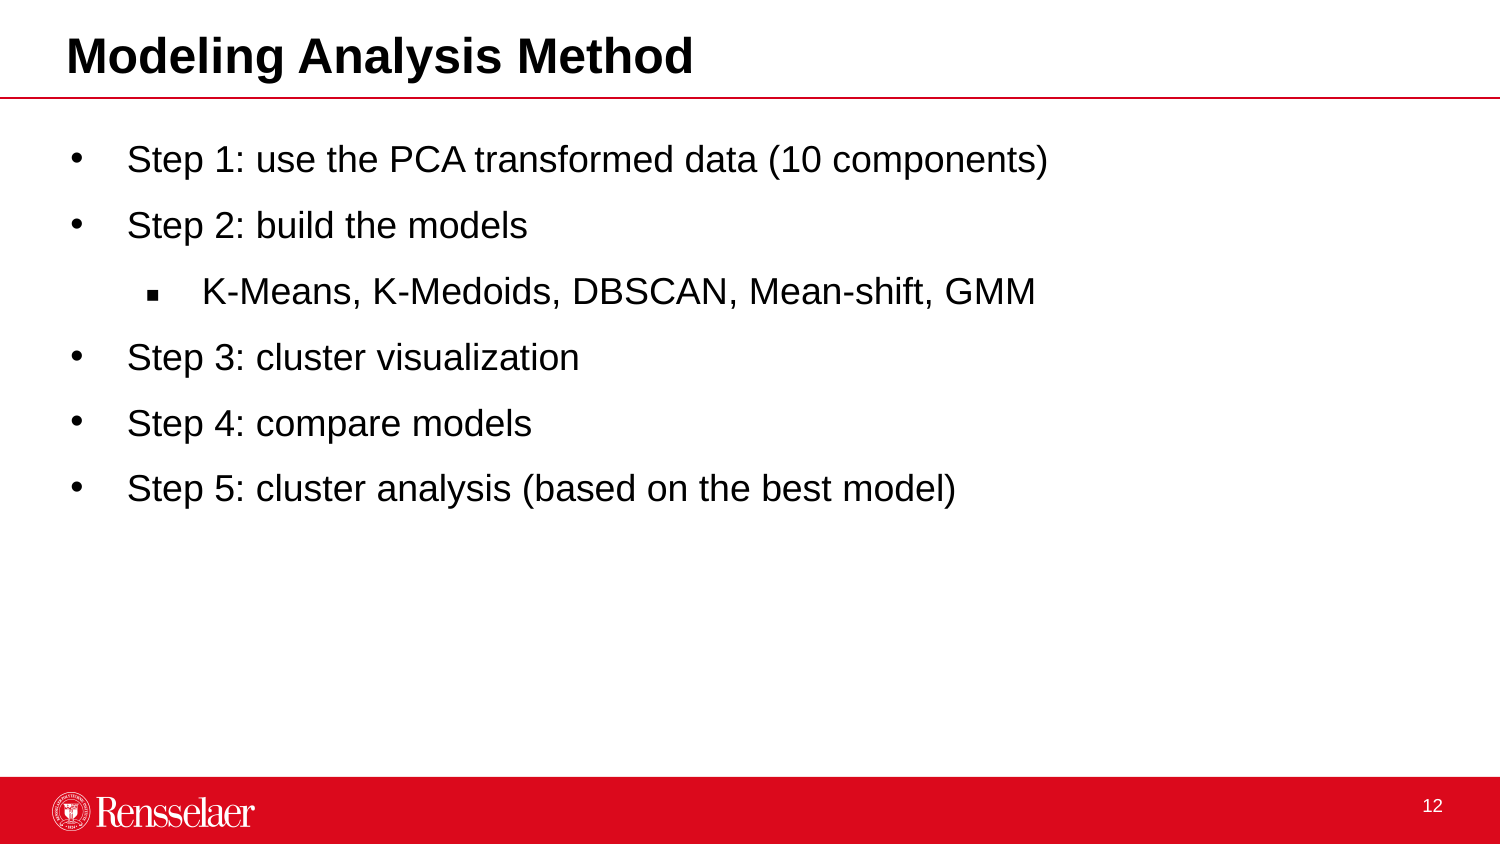

# Modeling Analysis Method
Step 1: use the PCA transformed data (10 components)
Step 2: build the models
K-Means, K-Medoids, DBSCAN, Mean-shift, GMM
Step 3: cluster visualization
Step 4: compare models
Step 5: cluster analysis (based on the best model)